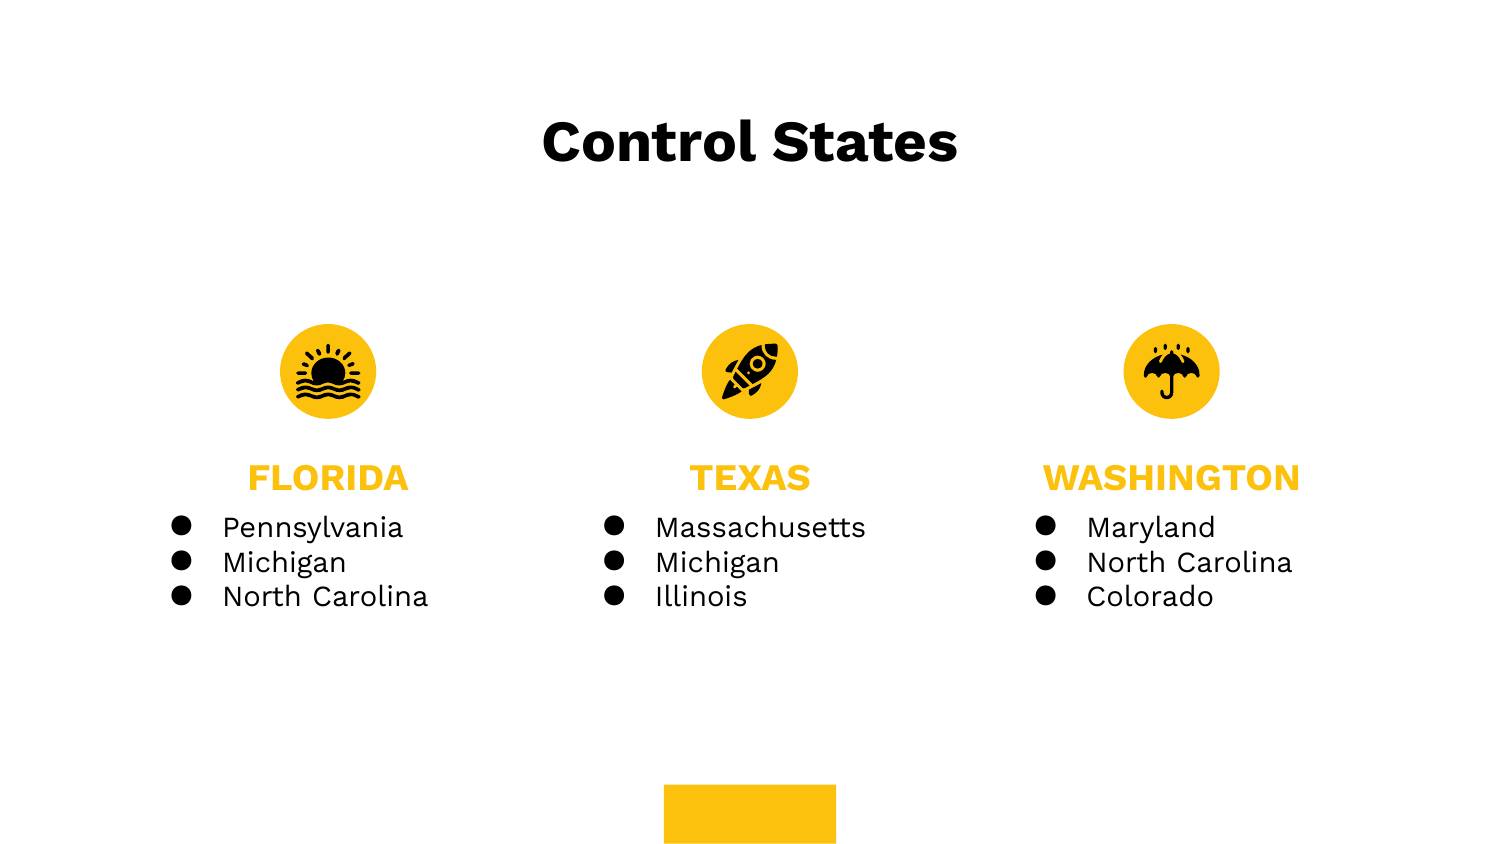

# Control States

FLORIDA
TEXAS
WASHINGTON
Pennsylvania
Michigan
North Carolina
Massachusetts
Michigan
Illinois
Maryland
North Carolina
Colorado